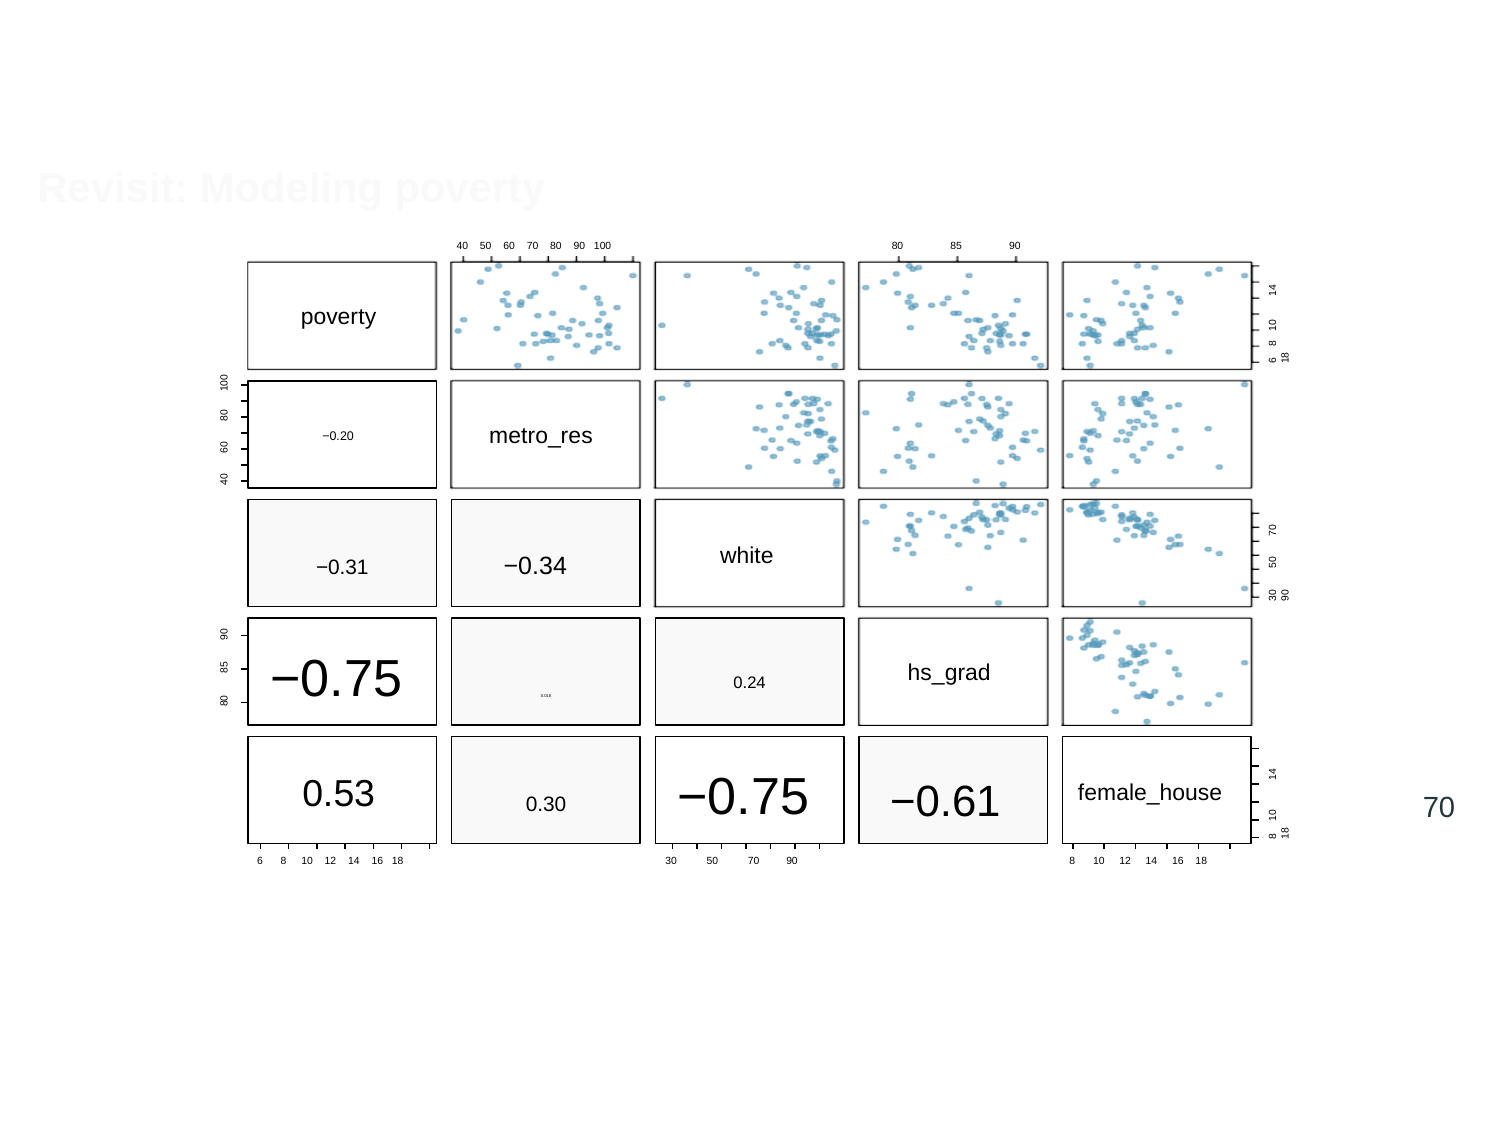

Revisit: Modeling poverty
40    50    60    70    80    90   100
80
85
90

poverty
6    8   10        14        18
100

80

metro_res
−0.20

60

40

−0.31

−0.34
white
30       50       70       90

0.018

0.24
90

−0.75
hs_grad
85

80

0.30

−0.61

−0.75

0.53
female_house
8    10          14          18

70

6      8     10    12    14    16   18
30          50          70         90
8      10     12     14     16    18